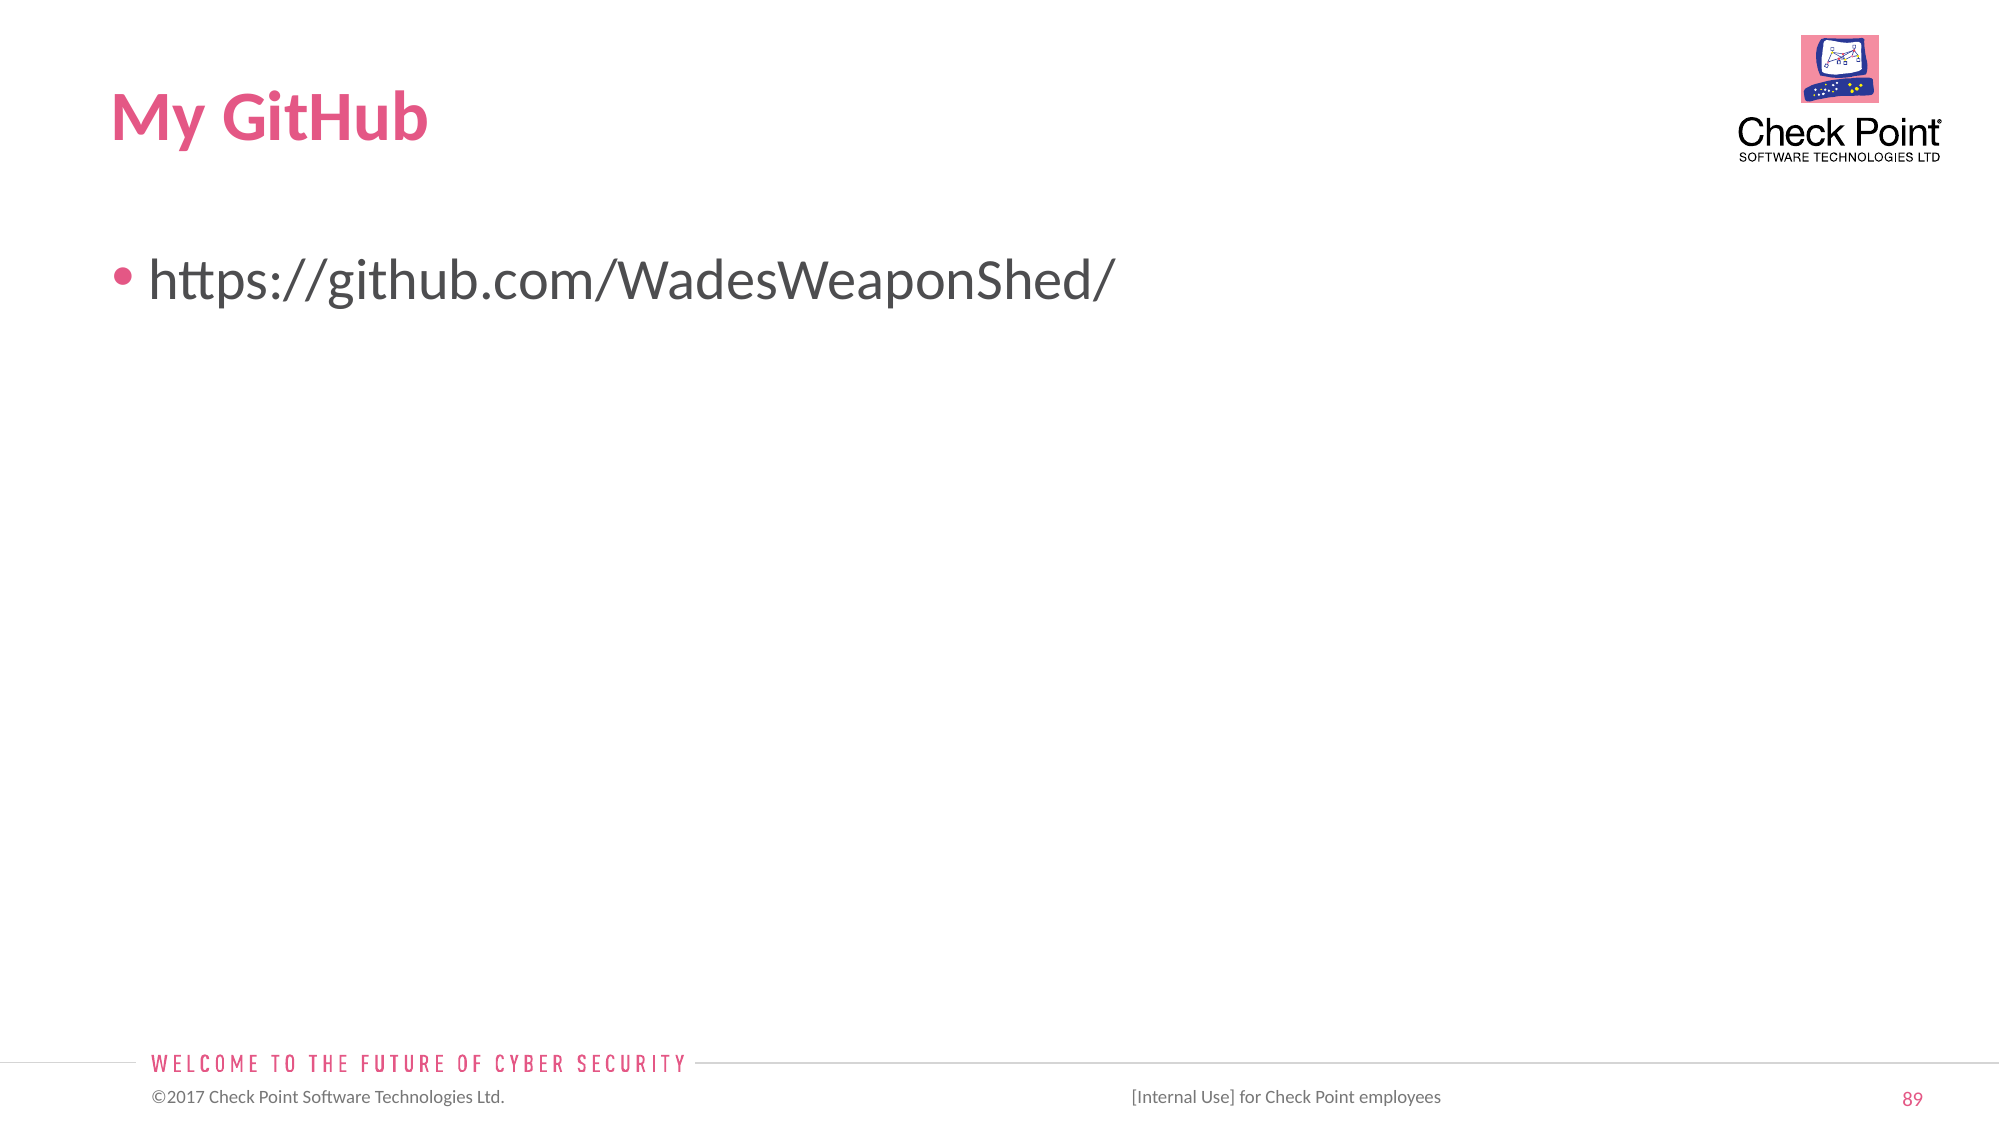

# My GitHub
https://github.com/WadesWeaponShed/
 [Internal Use] for Check Point employees​